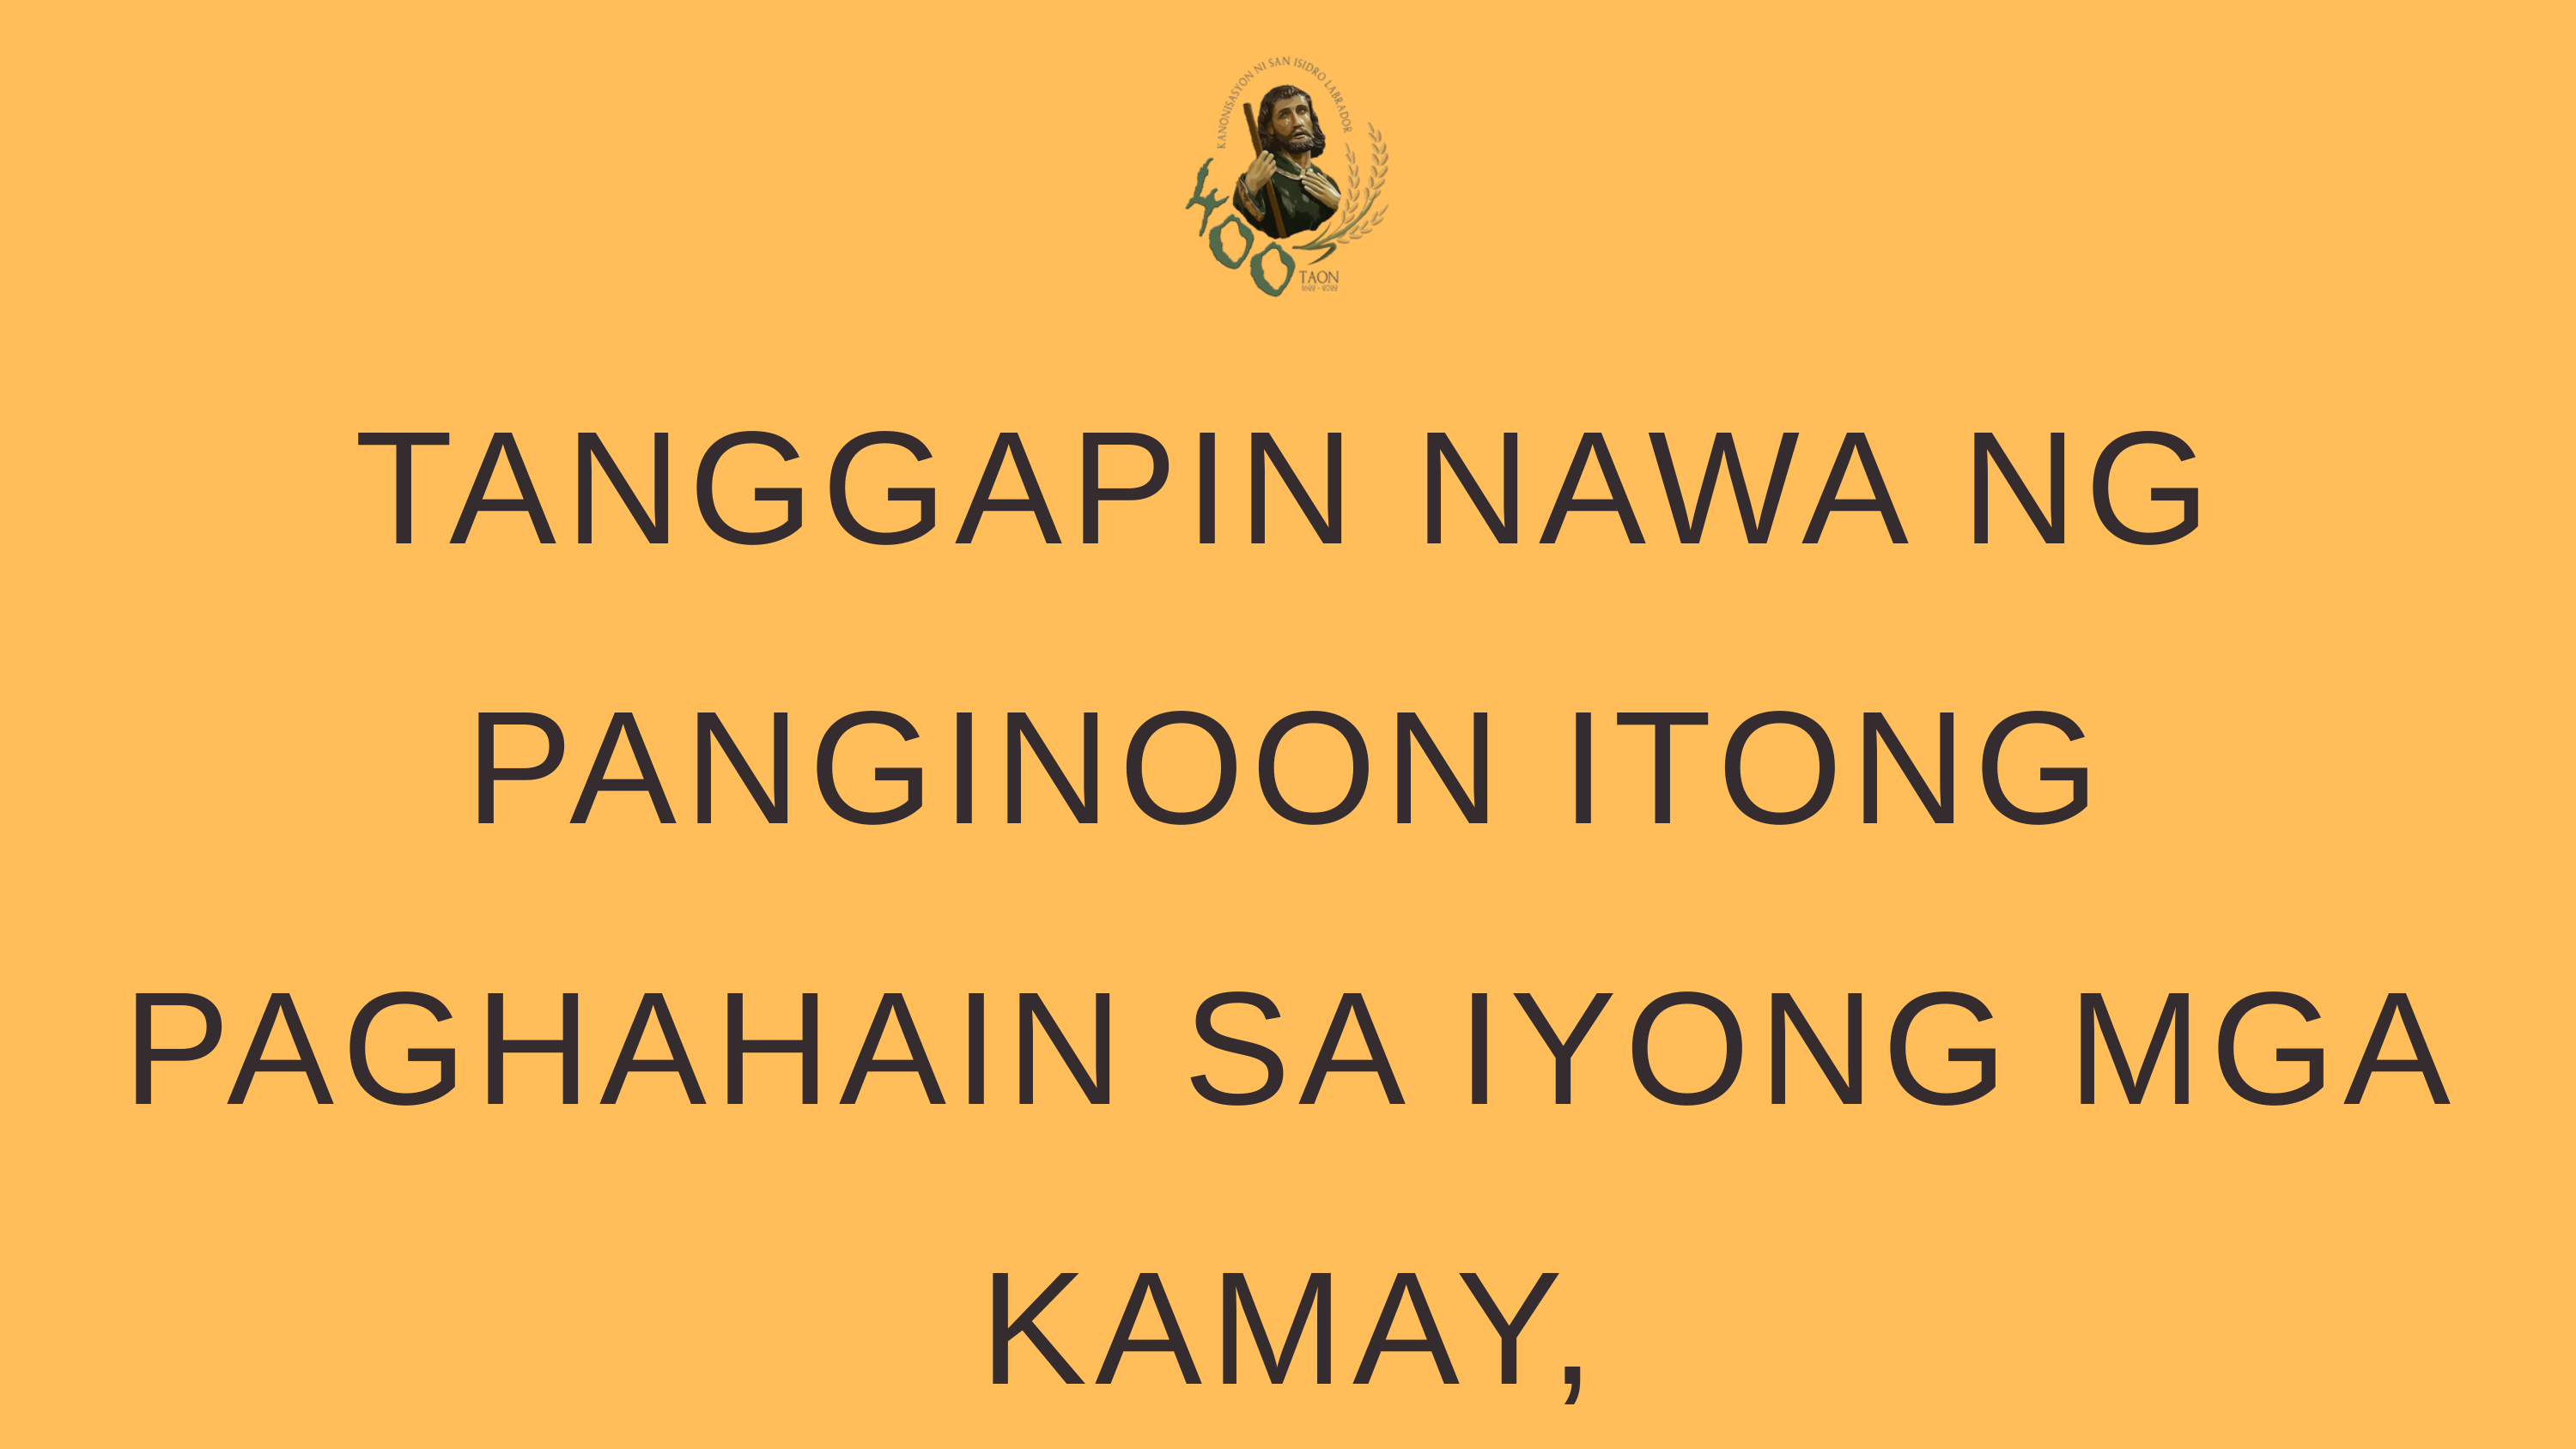

TANGGAPIN NAWA NG PANGINOON ITONG PAGHAHAIN SA IYONG MGA KAMAY,